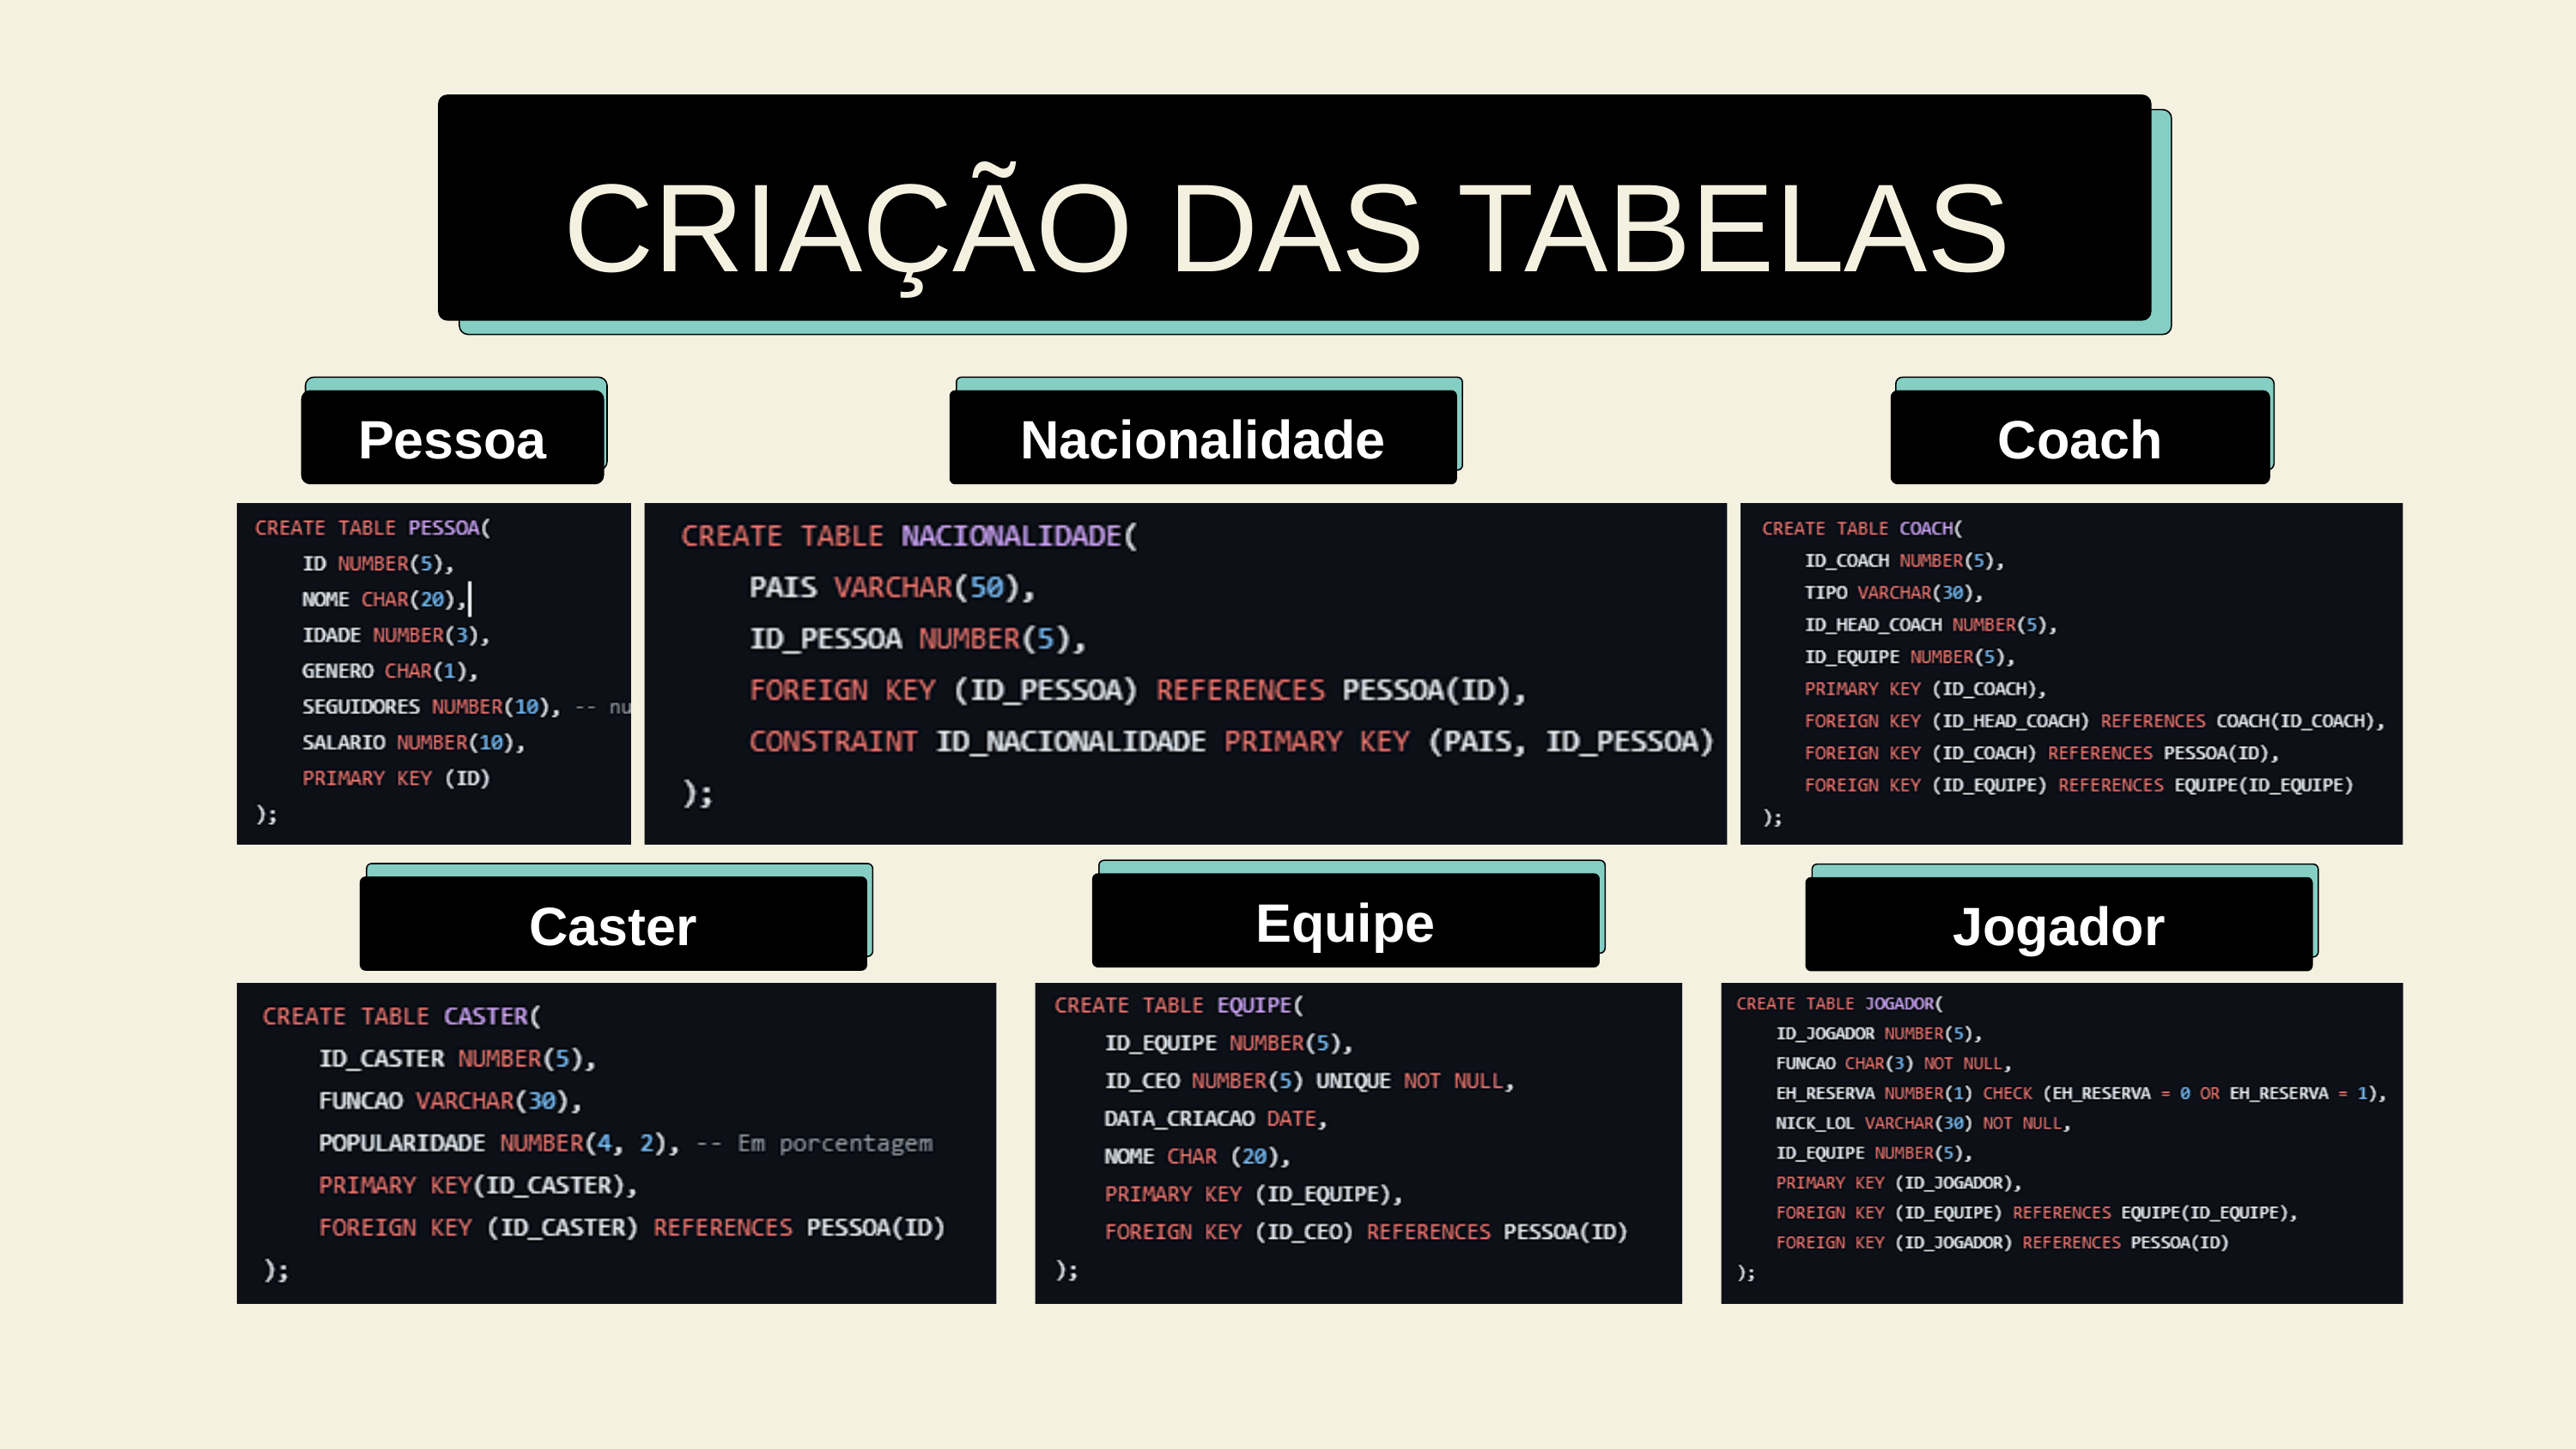

CRIAÇÃO DAS TABELAS

Pessoa

Nacionalidade

Coach

Equipe

Caster

Jogador